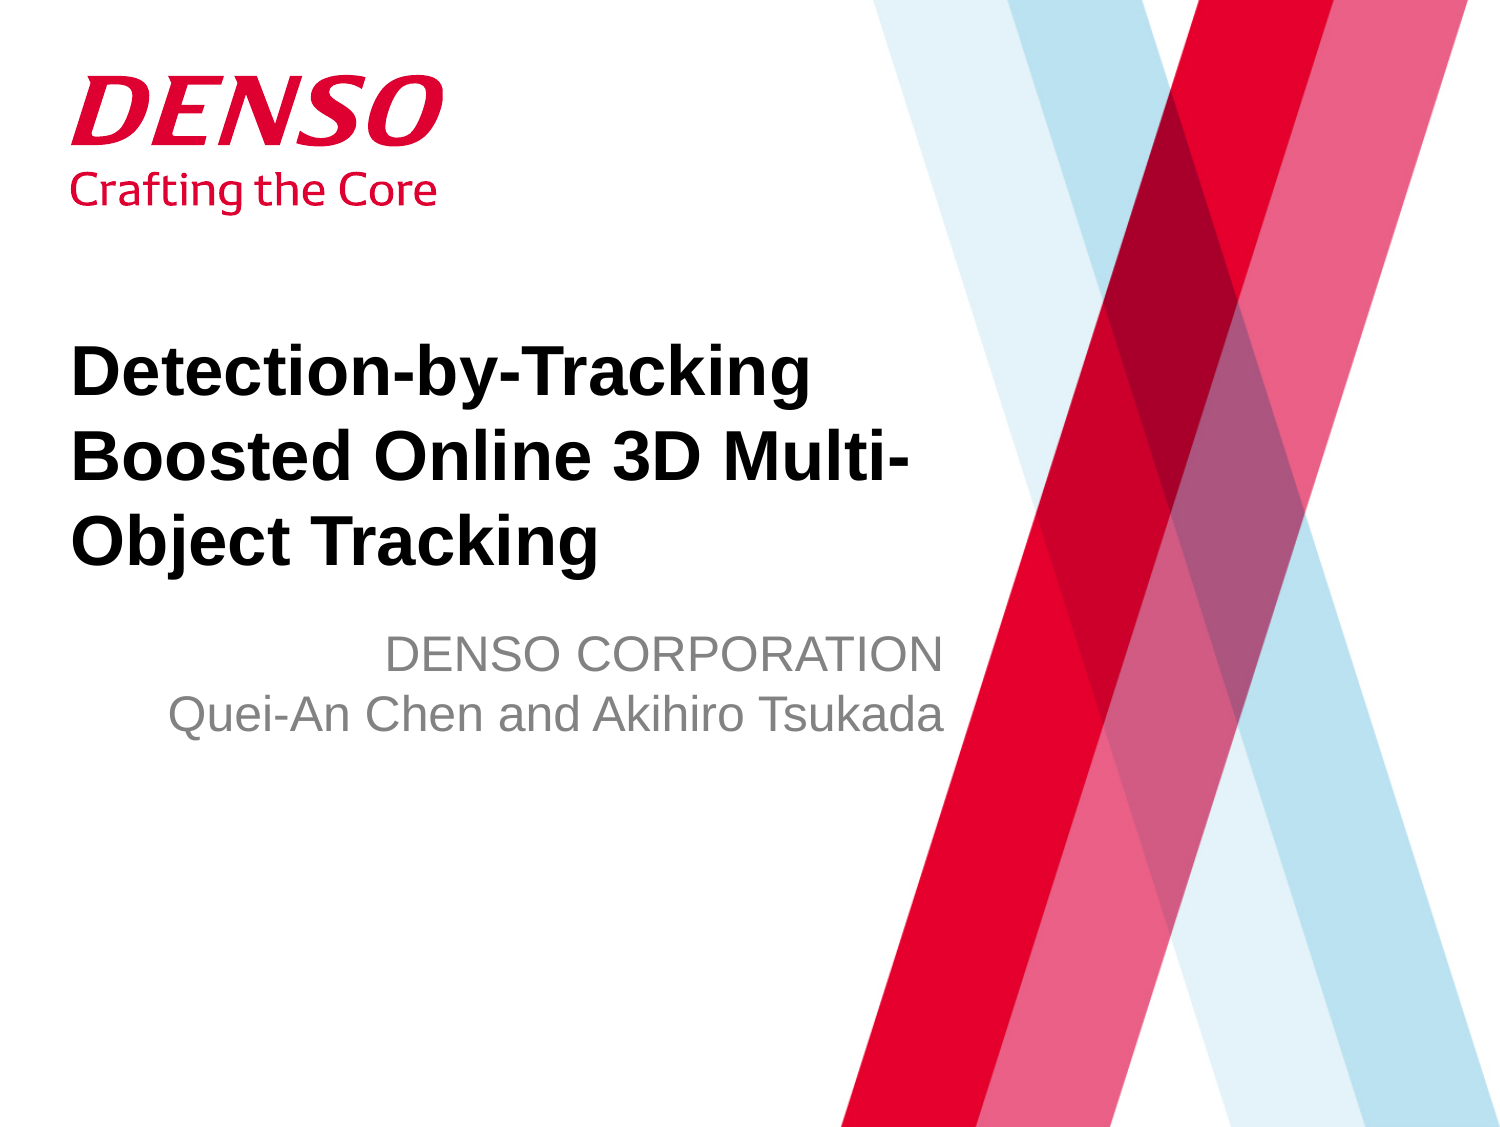

# Detection-by-Tracking Boosted Online 3D Multi-Object Tracking

DENSO CORPORATION
Quei-An Chen and Akihiro Tsukada